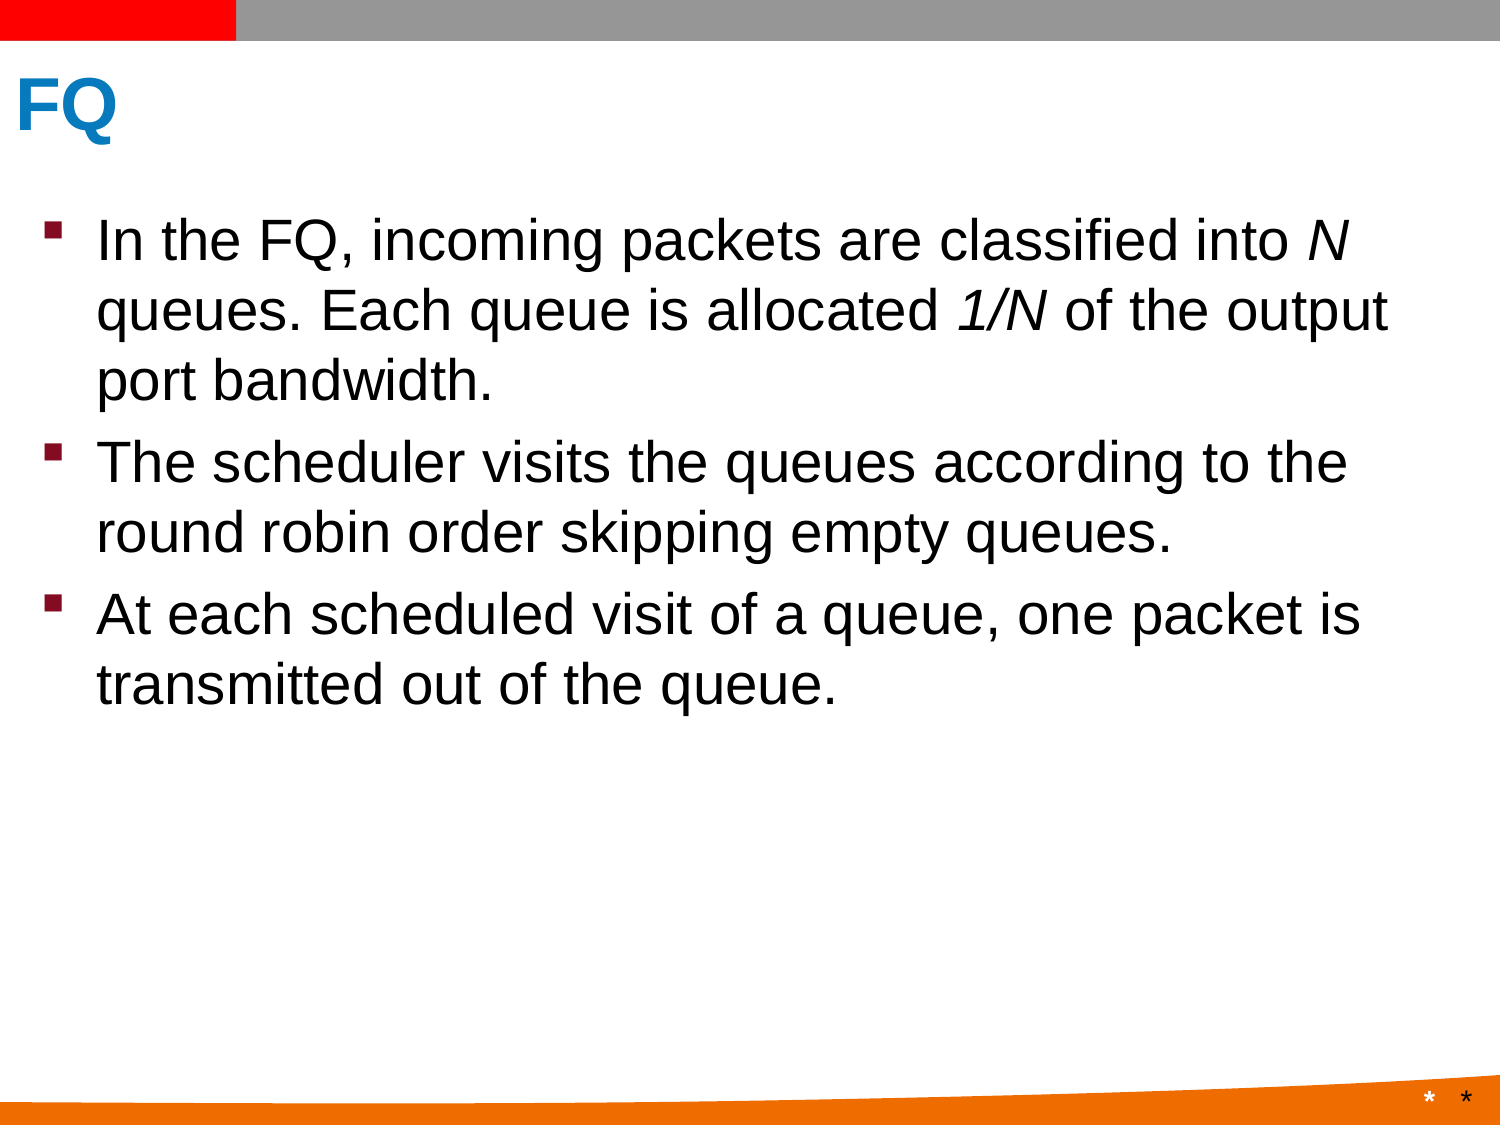

# FQ
In the FQ, incoming packets are classified into N queues. Each queue is allocated 1/N of the output port bandwidth.
The scheduler visits the queues according to the round robin order skipping empty queues.
At each scheduled visit of a queue, one packet is transmitted out of the queue.

*